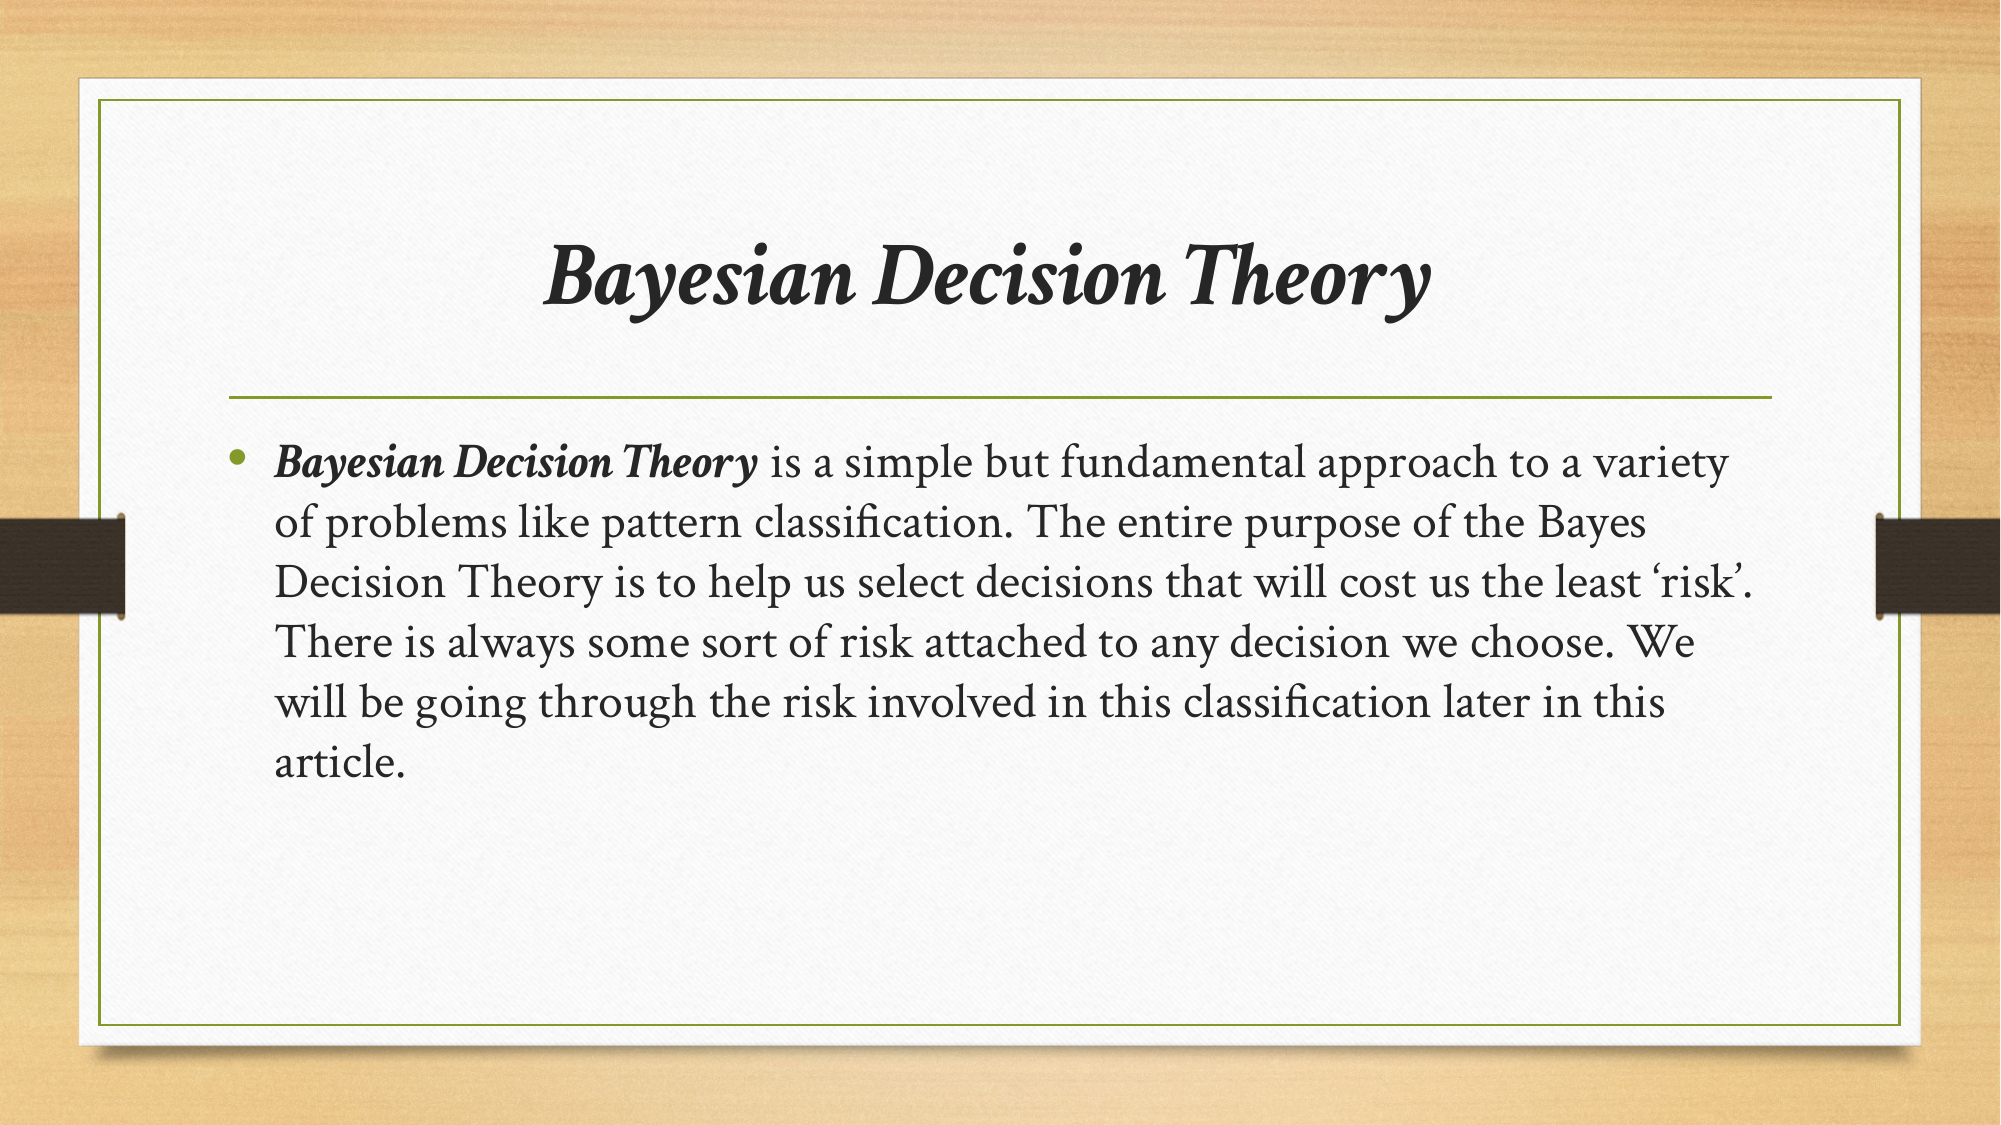

# Bayesian Decision Theory
Bayesian Decision Theory is a simple but fundamental approach to a variety of problems like pattern classification. The entire purpose of the Bayes Decision Theory is to help us select decisions that will cost us the least ‘risk’. There is always some sort of risk attached to any decision we choose. We will be going through the risk involved in this classification later in this article.